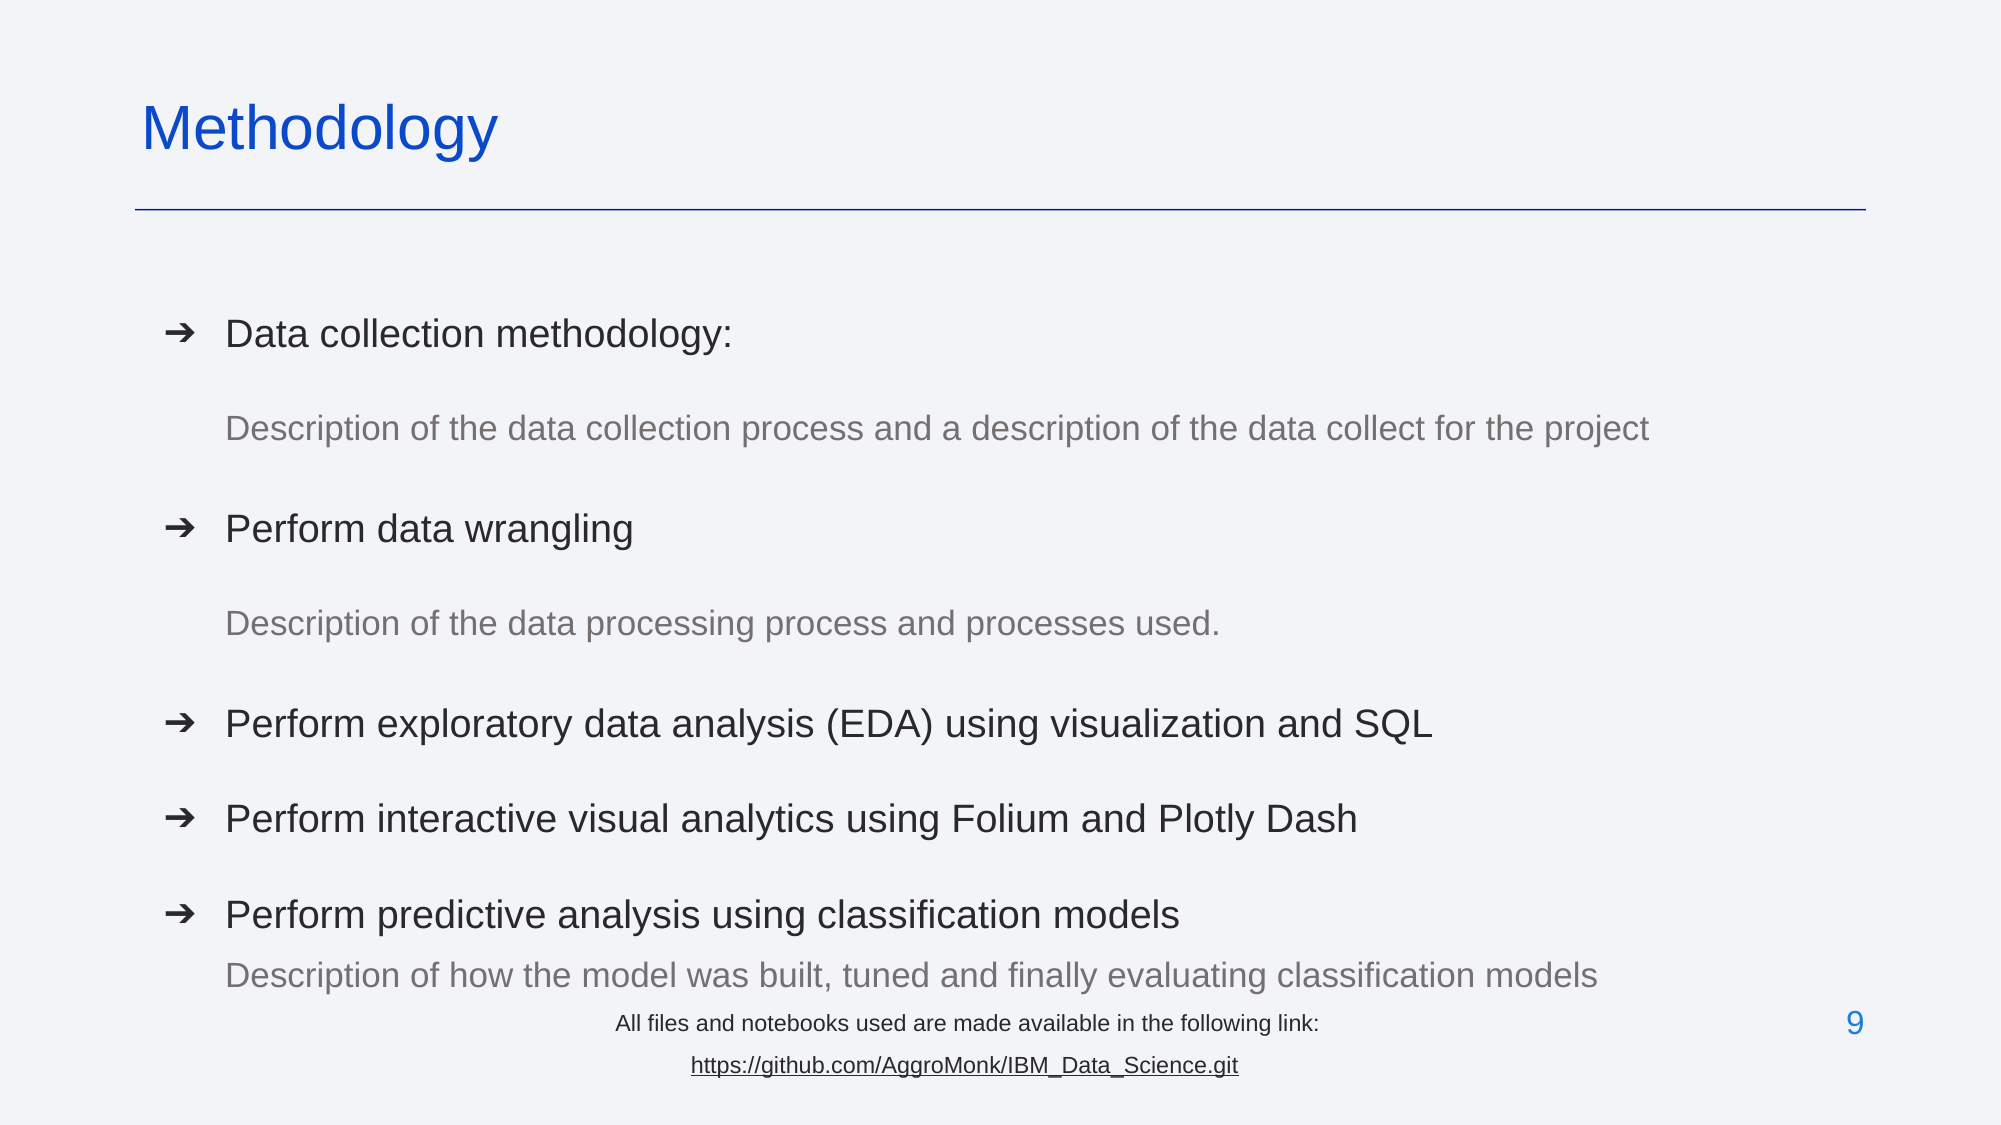

Methodology
Data collection methodology:
Description of the data collection process and a description of the data collect for the project
Perform data wrangling
Description of the data processing process and processes used.
Perform exploratory data analysis (EDA) using visualization and SQL
Perform interactive visual analytics using Folium and Plotly Dash
Perform predictive analysis using classification models
Description of how the model was built, tuned and finally evaluating classification models
All files and notebooks used are made available in the following link:
https://github.com/AggroMonk/IBM_Data_Science.git

9